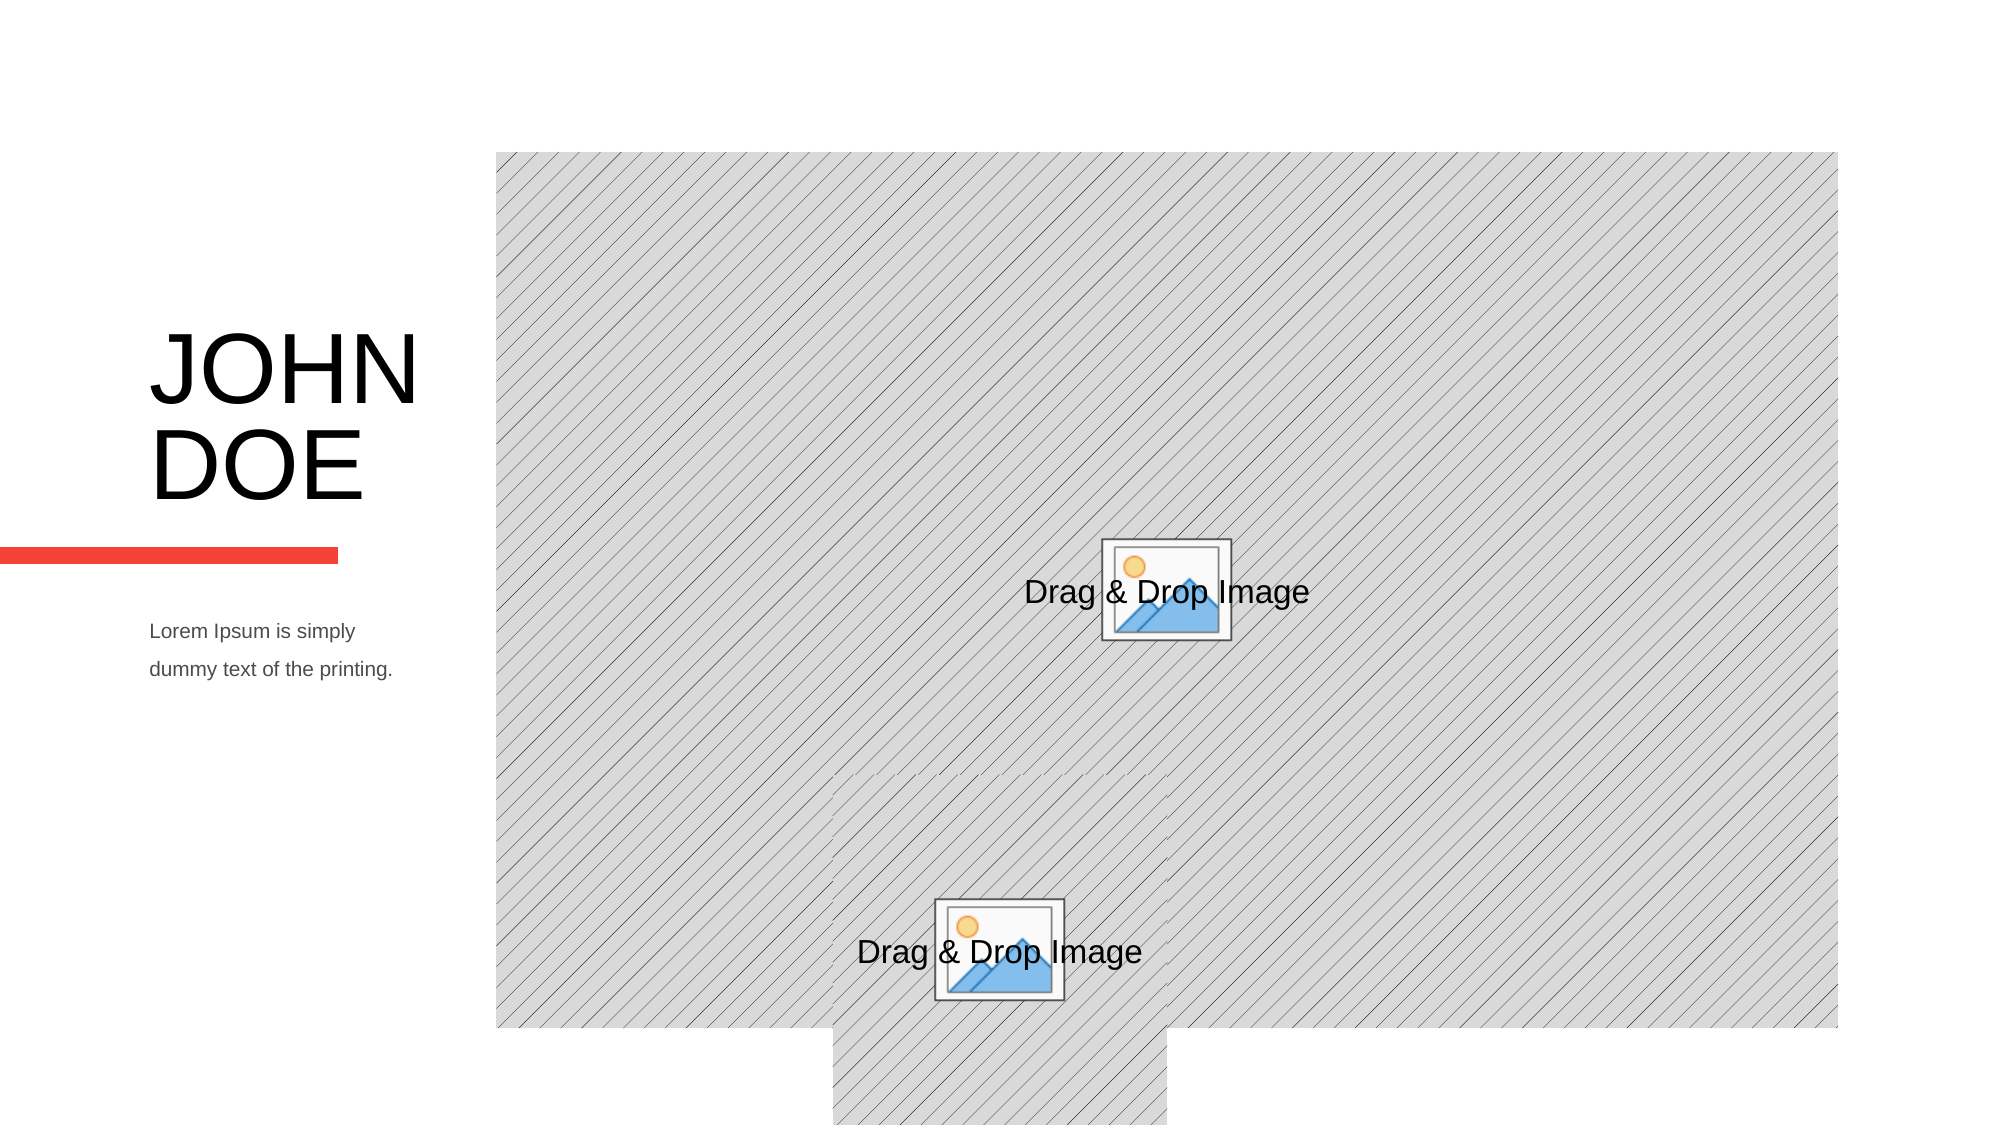

JOHN
DOE
Lorem Ipsum is simply dummy text of the printing.